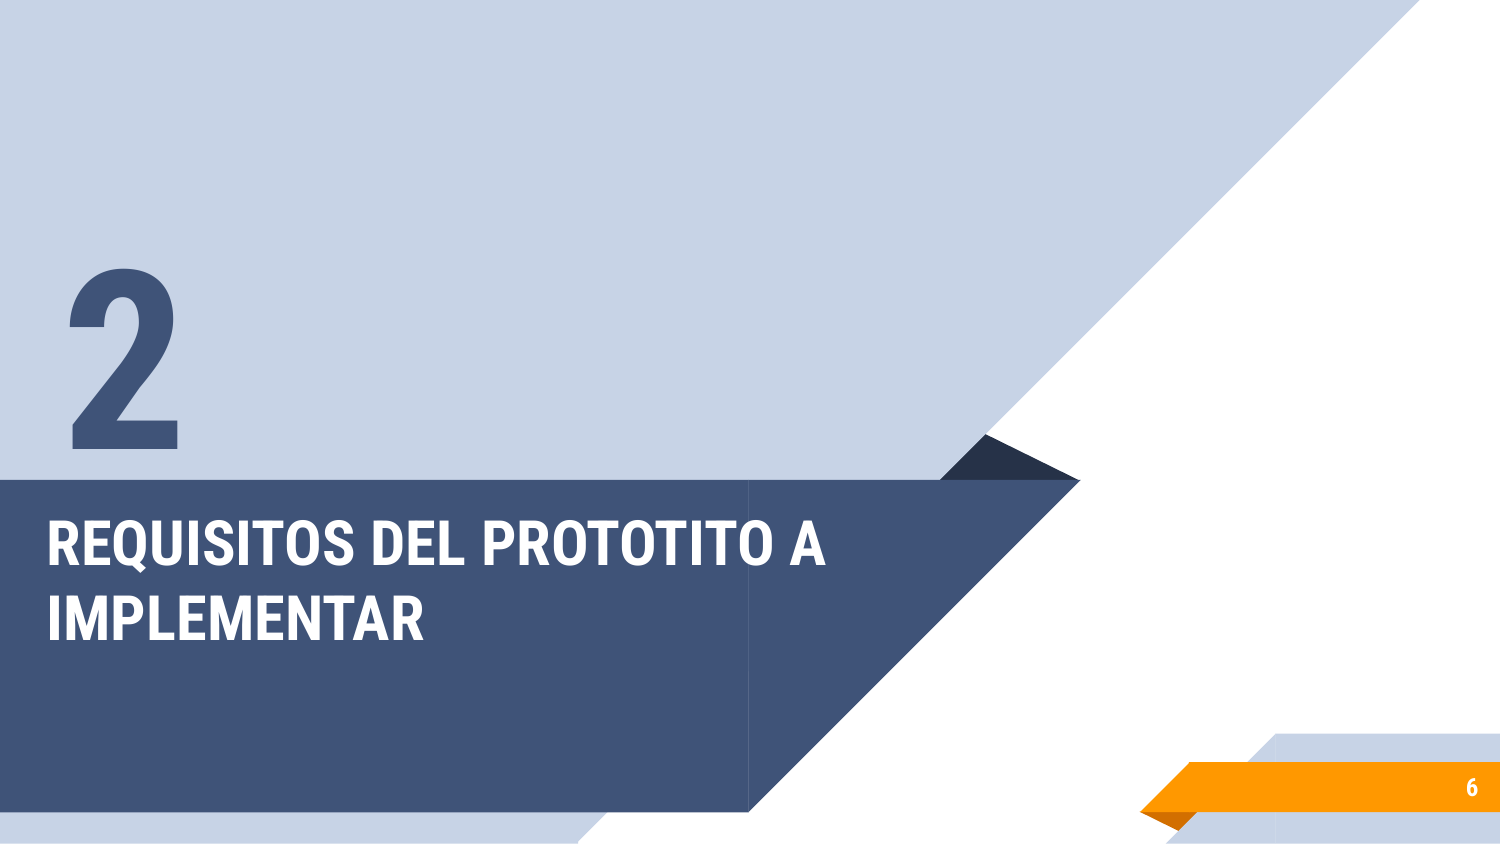

2
# REQUISITOS DEL PROTOTITO A IMPLEMENTAR
6